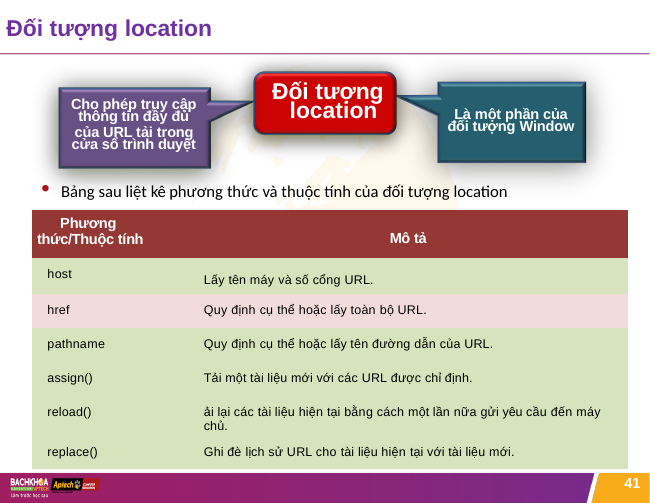

# Đối tượng location

Đối tượng  location
Cho phép truy cập
thông tin đầy đủ
của URL tải trong  cửa sổ trình duyệt
Là một phần của  đối tượng Window
Bảng sau liệt kê phương thức và thuộc tính của đối tượng location
| Phương thức/Thuộc tính | Mô tả |
| --- | --- |
| host | Lấy tên máy và số cổng URL. |
| href | Quy định cụ thể hoặc lấy toàn bộ URL. |
| pathname | Quy định cụ thể hoặc lấy tên đường dẫn của URL. |
| assign() | Tải một tài liệu mới với các URL được chỉ định. |
| reload() | ải lại các tài liệu hiện tại bằng cách một lần nữa gửi yêu cầu đến máy chủ. |
| replace() | Ghi đè lịch sử URL cho tài liệu hiện tại với tài liệu mới. |
41